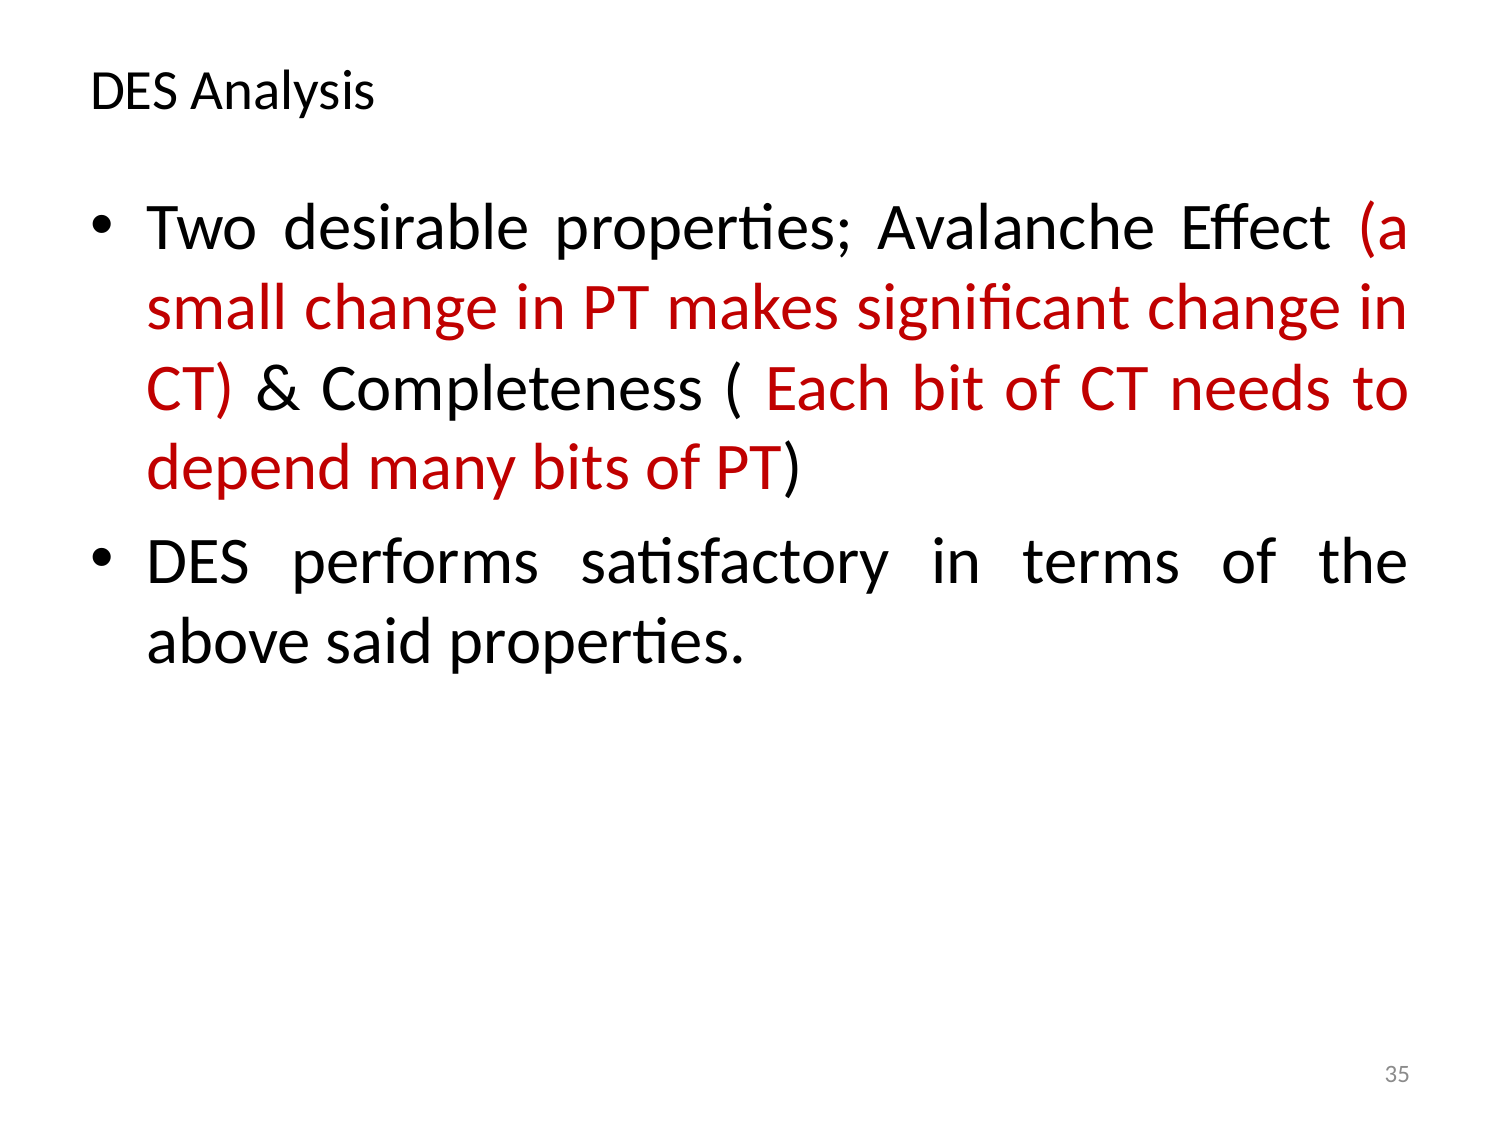

# DES Analysis
Two desirable properties; Avalanche Effect (a small change in PT makes significant change in CT) & Completeness ( Each bit of CT needs to depend many bits of PT)
DES performs satisfactory in terms of the above said properties.
35